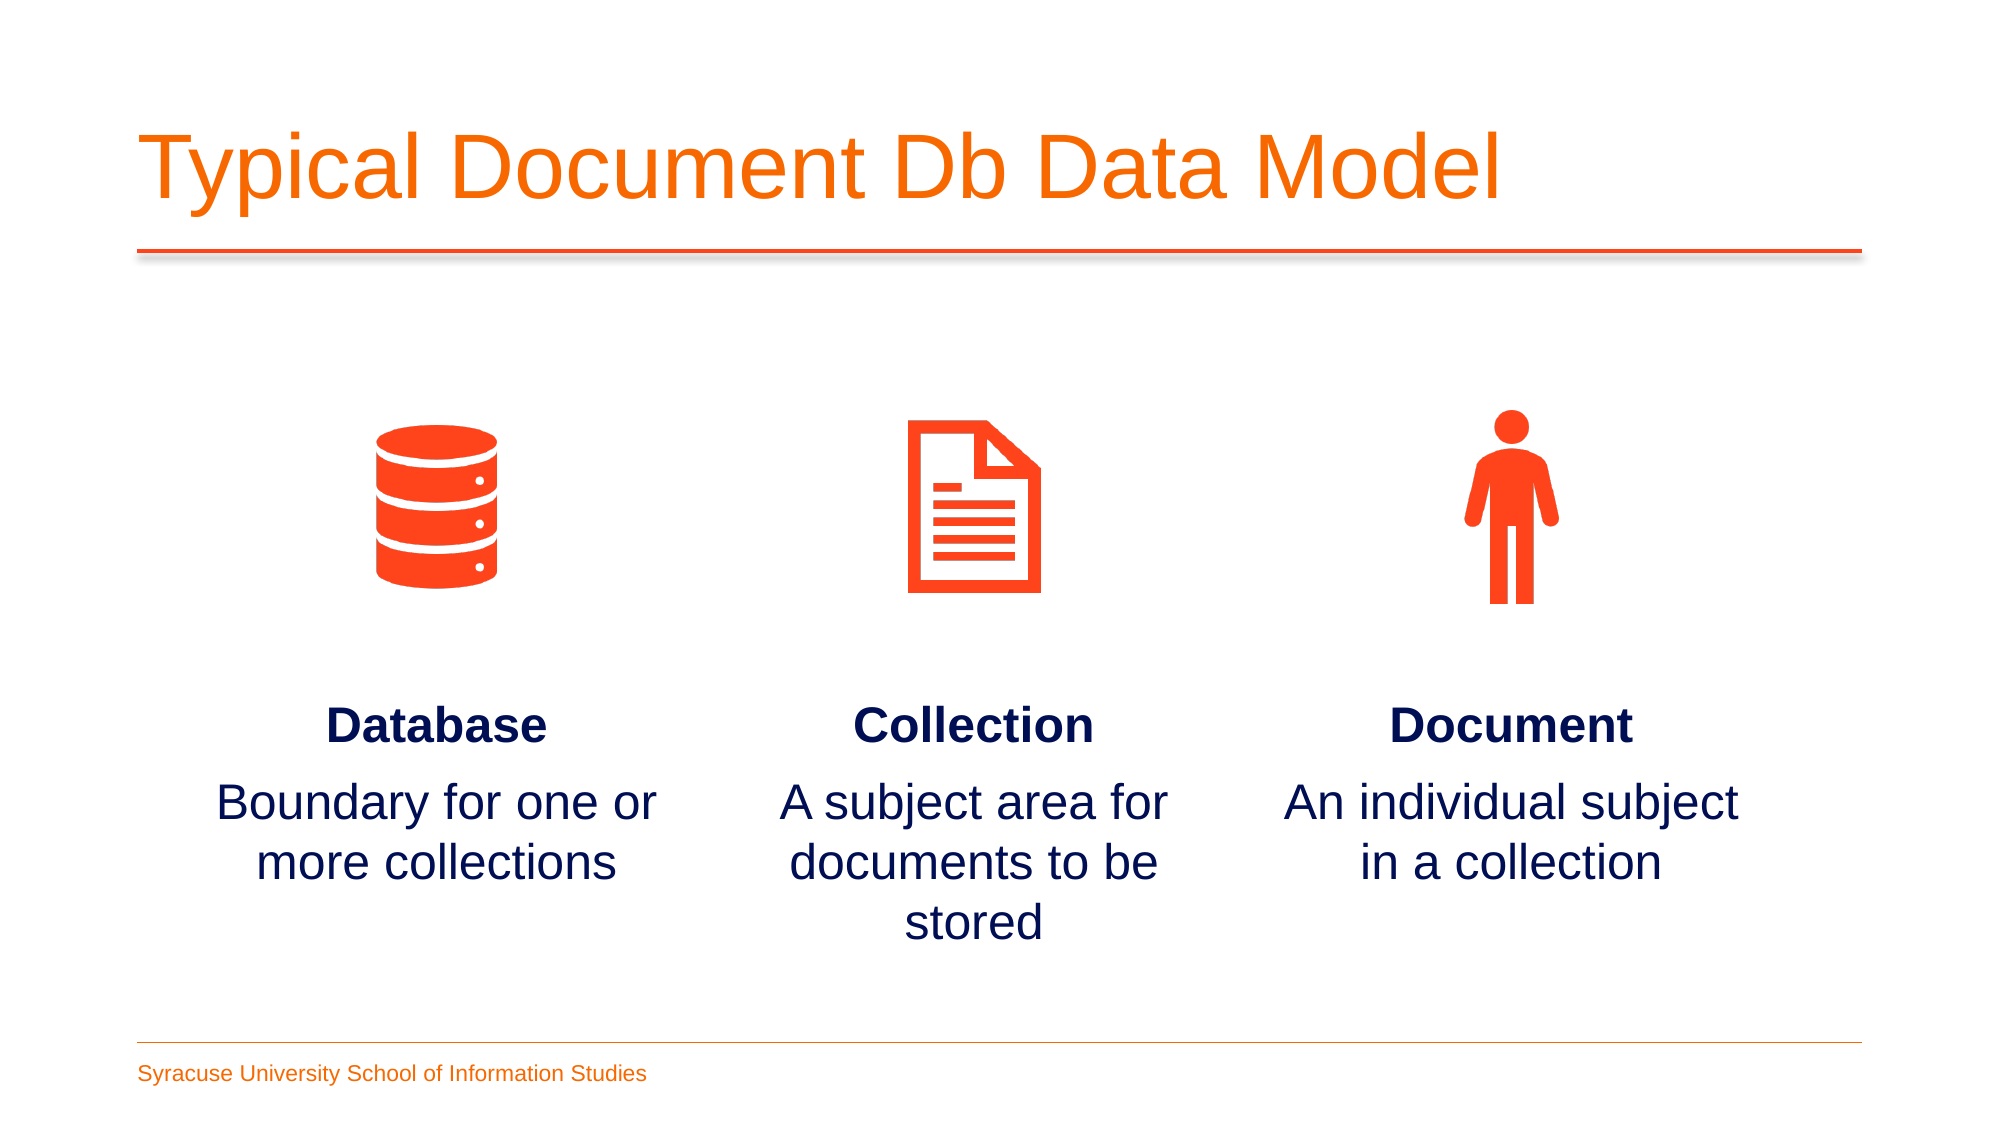

# Typical Document Db Data Model
Database
Boundary for one or more collections
Collection
A subject area for documents to be stored
Document
An individual subject in a collection